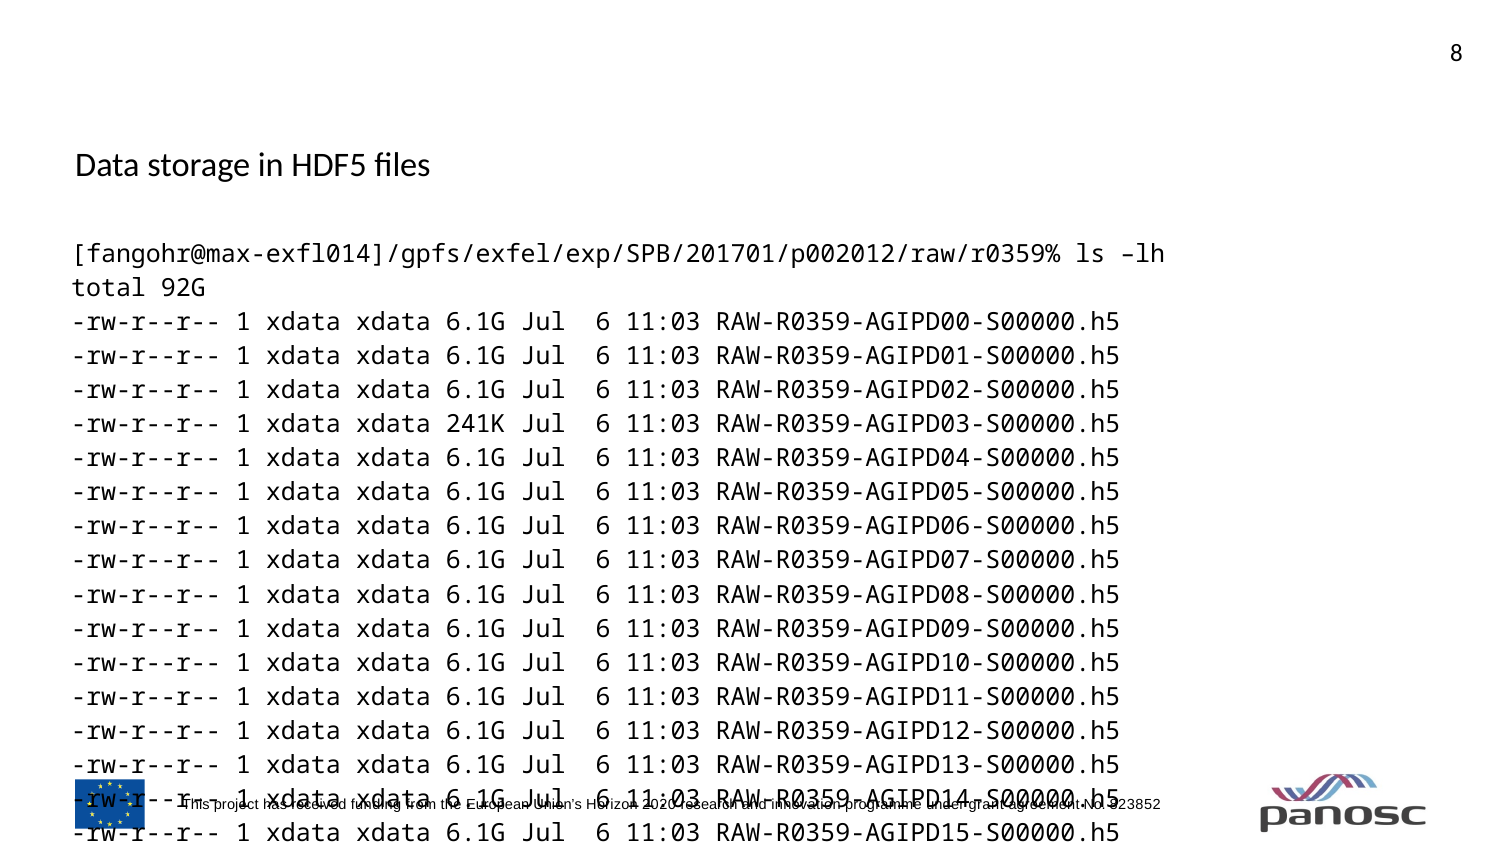

# Data storage in HDF5 files
[fangohr@max-exfl014]/gpfs/exfel/exp/SPB/201701/p002012/raw/r0359% ls –lh
total 92G
-rw-r--r-- 1 xdata xdata 6.1G Jul  6 11:03 RAW-R0359-AGIPD00-S00000.h5
-rw-r--r-- 1 xdata xdata 6.1G Jul  6 11:03 RAW-R0359-AGIPD01-S00000.h5
-rw-r--r-- 1 xdata xdata 6.1G Jul  6 11:03 RAW-R0359-AGIPD02-S00000.h5
-rw-r--r-- 1 xdata xdata 241K Jul  6 11:03 RAW-R0359-AGIPD03-S00000.h5
-rw-r--r-- 1 xdata xdata 6.1G Jul  6 11:03 RAW-R0359-AGIPD04-S00000.h5
-rw-r--r-- 1 xdata xdata 6.1G Jul  6 11:03 RAW-R0359-AGIPD05-S00000.h5
-rw-r--r-- 1 xdata xdata 6.1G Jul  6 11:03 RAW-R0359-AGIPD06-S00000.h5
-rw-r--r-- 1 xdata xdata 6.1G Jul  6 11:03 RAW-R0359-AGIPD07-S00000.h5
-rw-r--r-- 1 xdata xdata 6.1G Jul  6 11:03 RAW-R0359-AGIPD08-S00000.h5
-rw-r--r-- 1 xdata xdata 6.1G Jul  6 11:03 RAW-R0359-AGIPD09-S00000.h5
-rw-r--r-- 1 xdata xdata 6.1G Jul  6 11:03 RAW-R0359-AGIPD10-S00000.h5
-rw-r--r-- 1 xdata xdata 6.1G Jul  6 11:03 RAW-R0359-AGIPD11-S00000.h5
-rw-r--r-- 1 xdata xdata 6.1G Jul  6 11:03 RAW-R0359-AGIPD12-S00000.h5
-rw-r--r-- 1 xdata xdata 6.1G Jul  6 11:03 RAW-R0359-AGIPD13-S00000.h5
-rw-r--r-- 1 xdata xdata 6.1G Jul  6 11:03 RAW-R0359-AGIPD14-S00000.h5
-rw-r--r-- 1 xdata xdata 6.1G Jul  6 11:03 RAW-R0359-AGIPD15-S00000.h5
-rw-r--r-- 1 xdata xdata 788M Jul  6 11:03 RAW-R0359-DA01-S00000.h5
-rw-r--r-- 1 xdata xdata  38M Jul  6 11:03 RAW-R0359-DA02-S00000.h5